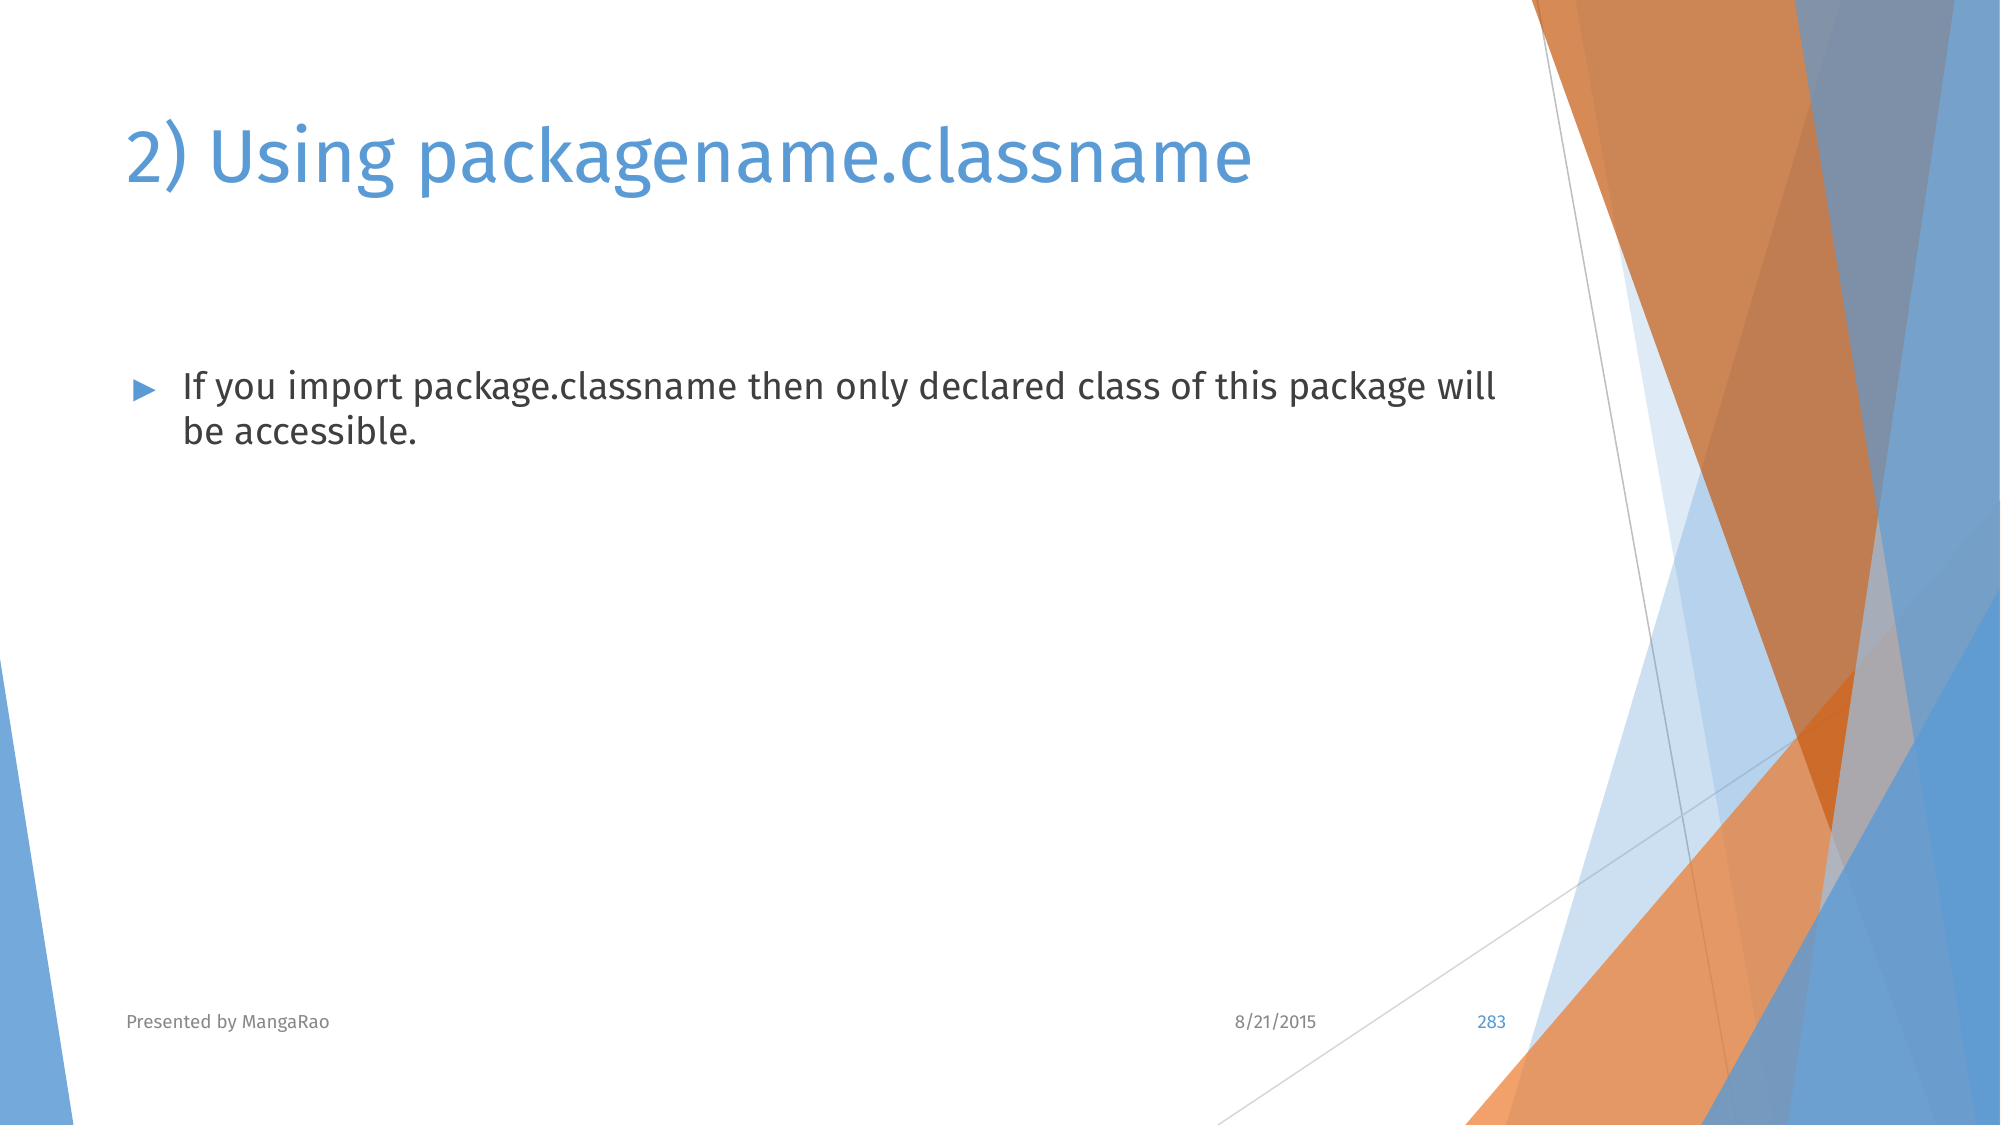

# 2) Using packagename.classname
If you import package.classname then only declared class of this package will be accessible.
Presented by MangaRao
8/21/2015
283